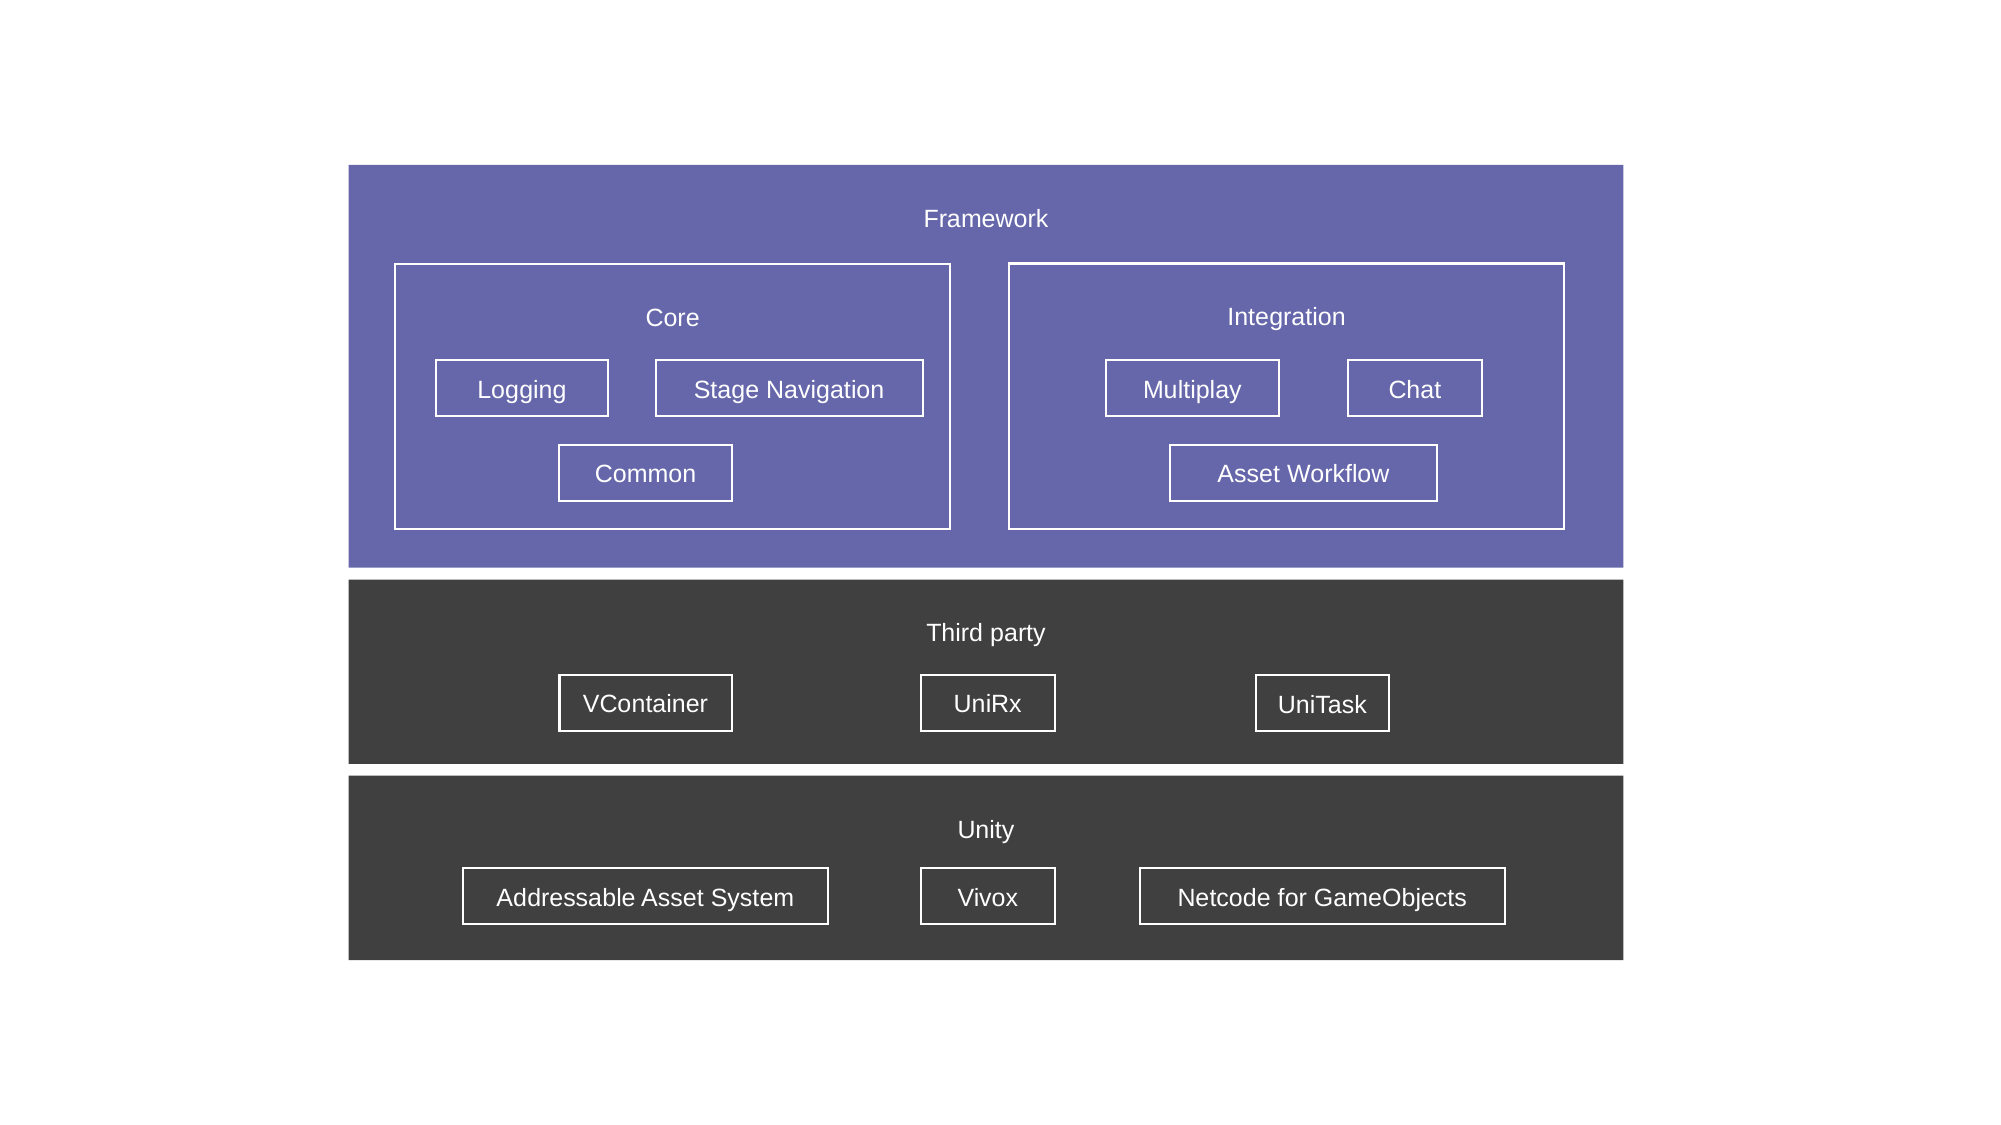

Framework

Integration

Core
Logging
Stage Navigation
Multiplay
Chat
Common
Asset Workflow

Third party
VContainer
UniRx
UniTask

Unity
Addressable Asset System
Vivox
Netcode for GameObjects